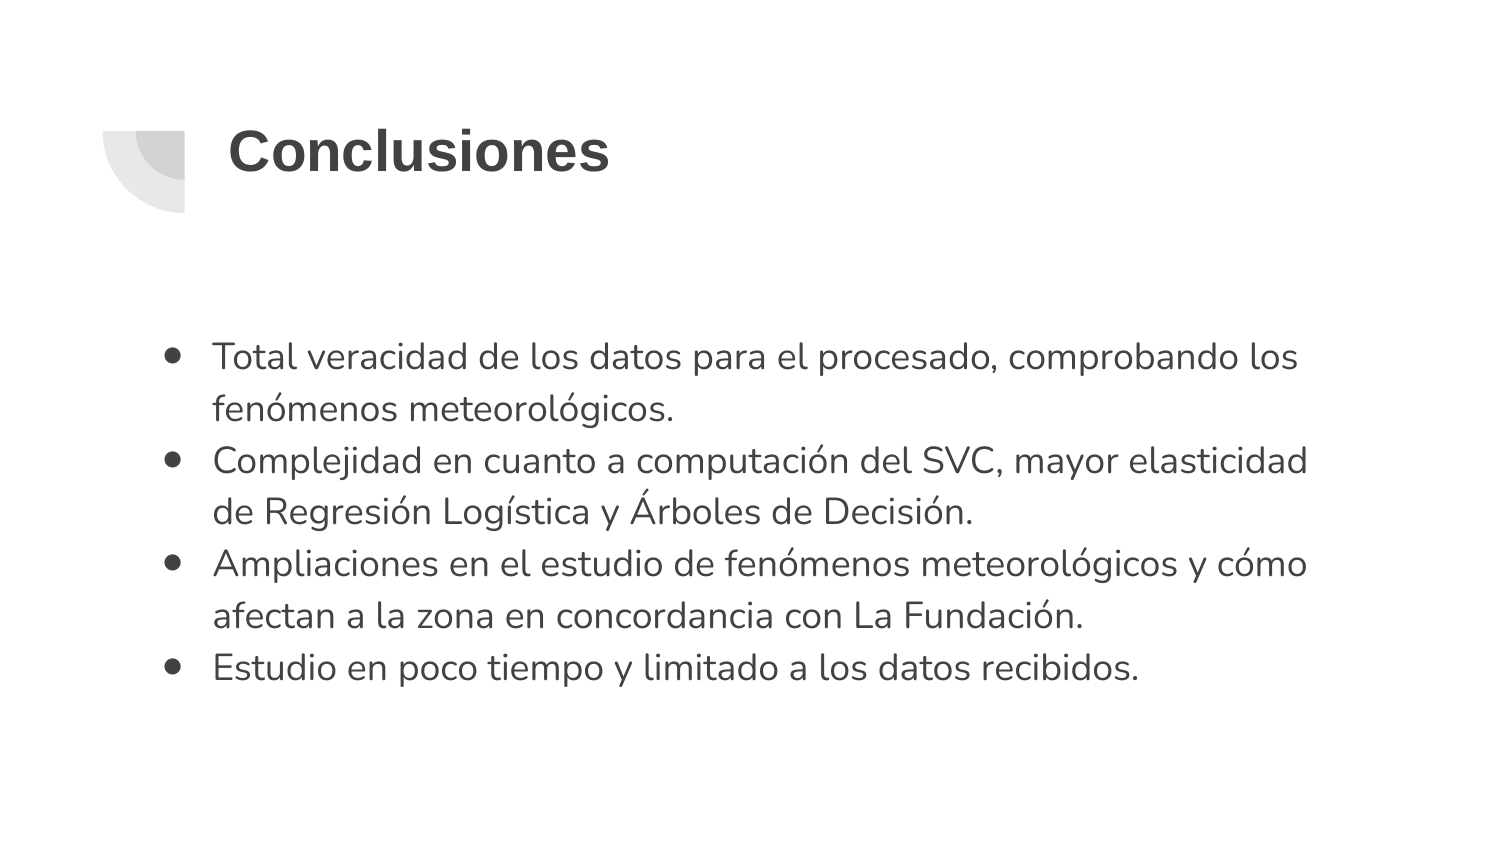

# Conclusiones
Total veracidad de los datos para el procesado, comprobando los fenómenos meteorológicos.
Complejidad en cuanto a computación del SVC, mayor elasticidad de Regresión Logística y Árboles de Decisión.
Ampliaciones en el estudio de fenómenos meteorológicos y cómo afectan a la zona en concordancia con La Fundación.
Estudio en poco tiempo y limitado a los datos recibidos.